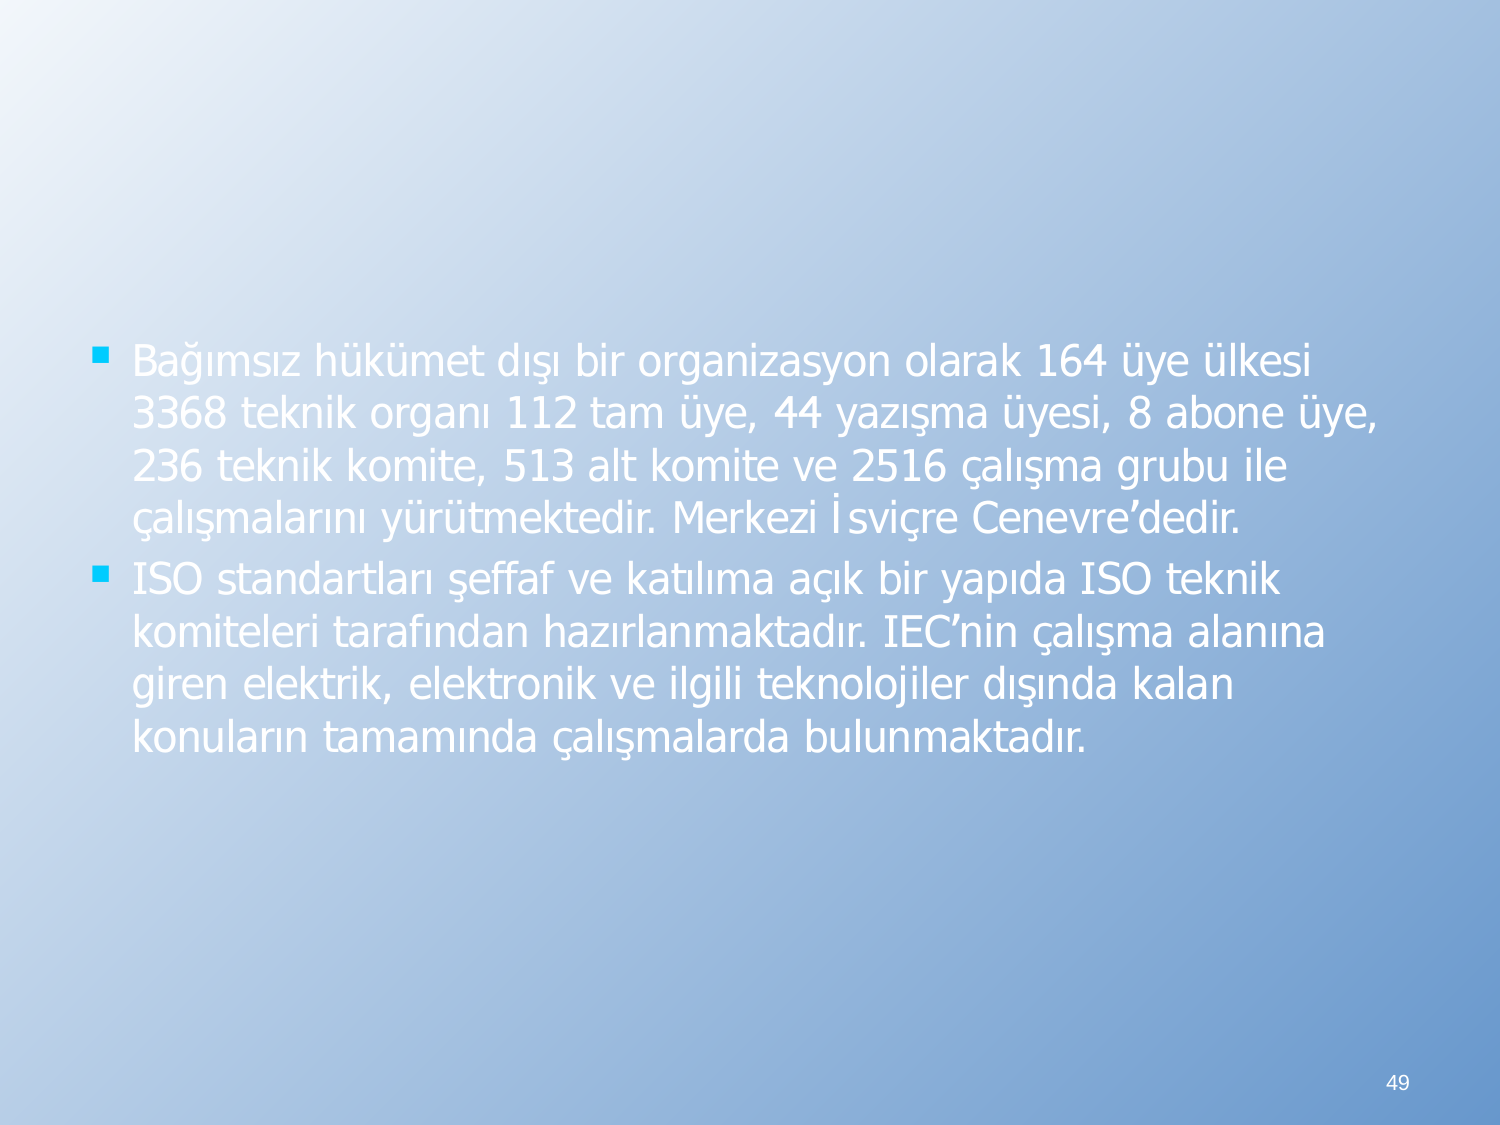

Bağımsız hükümet dışı bir organizasyon olarak 164 üye ülkesi 3368 teknik organı 112 tam üye, 44 yazışma üyesi, 8 abone üye, 236 teknik komite, 513 alt komite ve 2516 çalışma grubu ile çalışmalarını yürütmektedir. Merkezi İsviçre Cenevre’dedir.
ISO standartları şeffaf ve katılıma açık bir yapıda ISO teknik komiteleri tarafından hazırlanmaktadır. IEC’nin çalışma alanına giren elektrik, elektronik ve ilgili teknolojiler dışında kalan konuların tamamında çalışmalarda bulunmaktadır.
49